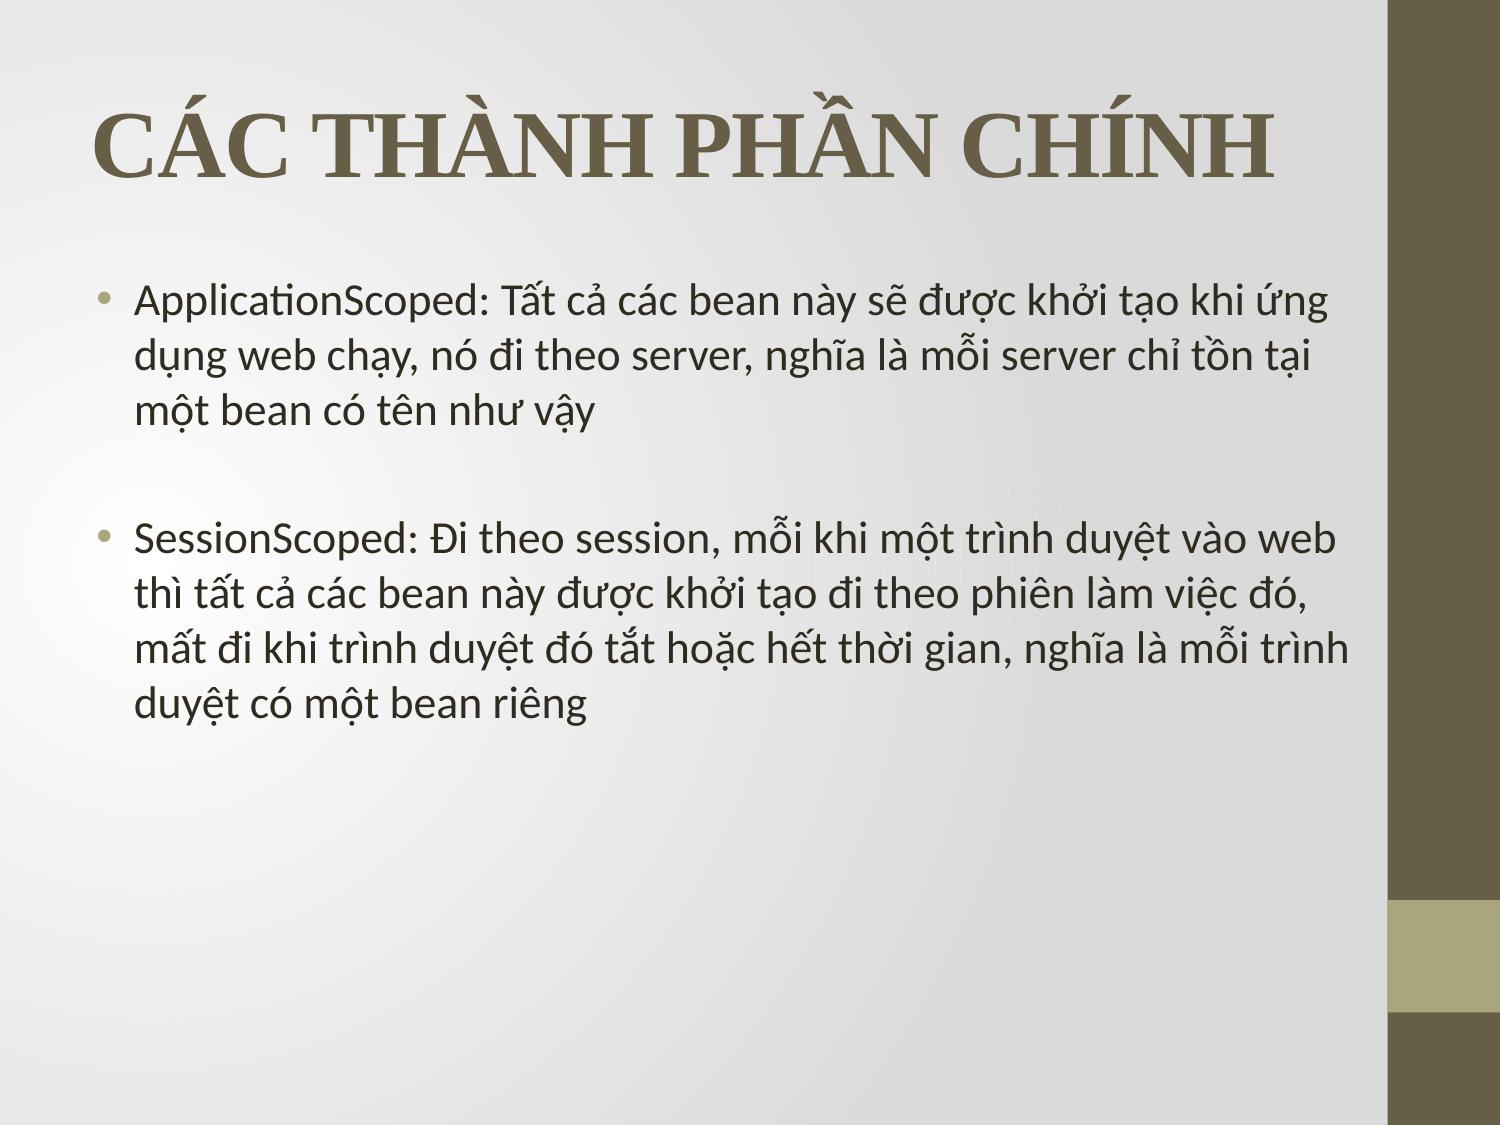

# CÁC THÀNH PHẦN CHÍNH
ApplicationScoped: Tất cả các bean này sẽ được khởi tạo khi ứng dụng web chạy, nó đi theo server, nghĩa là mỗi server chỉ tồn tại một bean có tên như vậy

SessionScoped: Đi theo session, mỗi khi một trình duyệt vào web thì tất cả các bean này được khởi tạo đi theo phiên làm việc đó, mất đi khi trình duyệt đó tắt hoặc hết thời gian, nghĩa là mỗi trình duyệt có một bean riêng